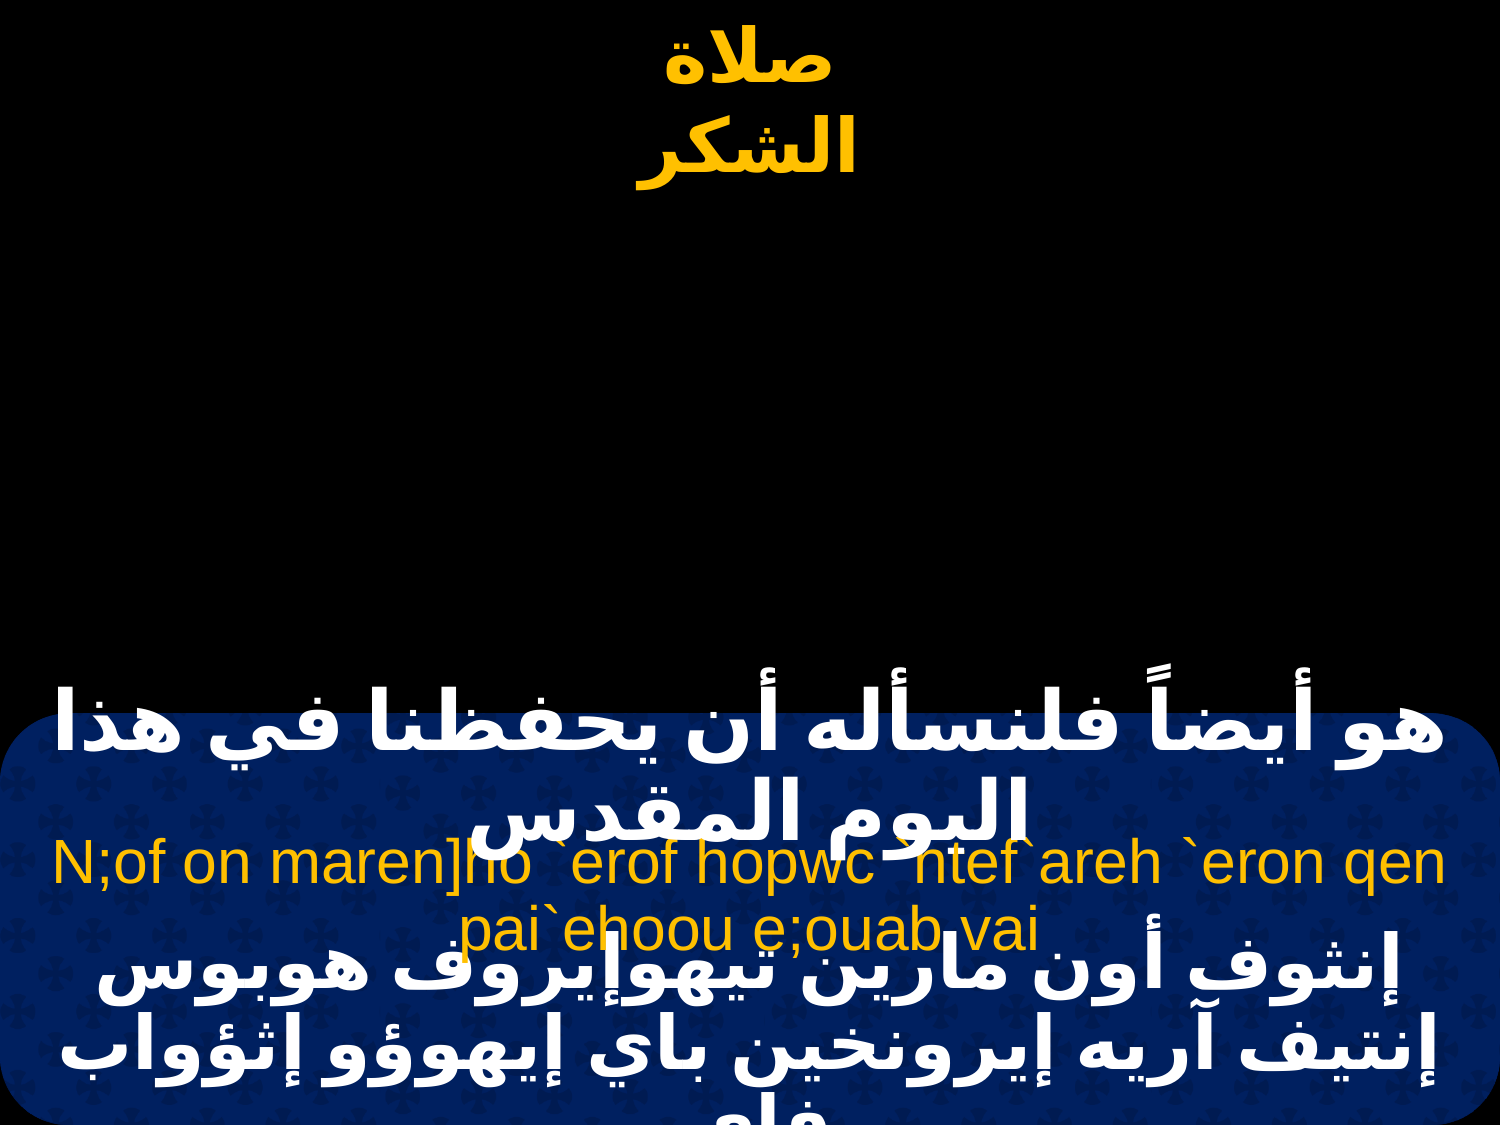

هو أيضاً فلنسأله أن يحفظنا في هذا اليوم المقدس
N;of on maren]ho `erof hopwc `ntef`areh `eron qen pai`ehoou e;ouab vai
إنثوف أون مارين تيهوإيروف هوبوس إنتيف آريه إيرونخين باي إيهوؤو إثؤواب فاى